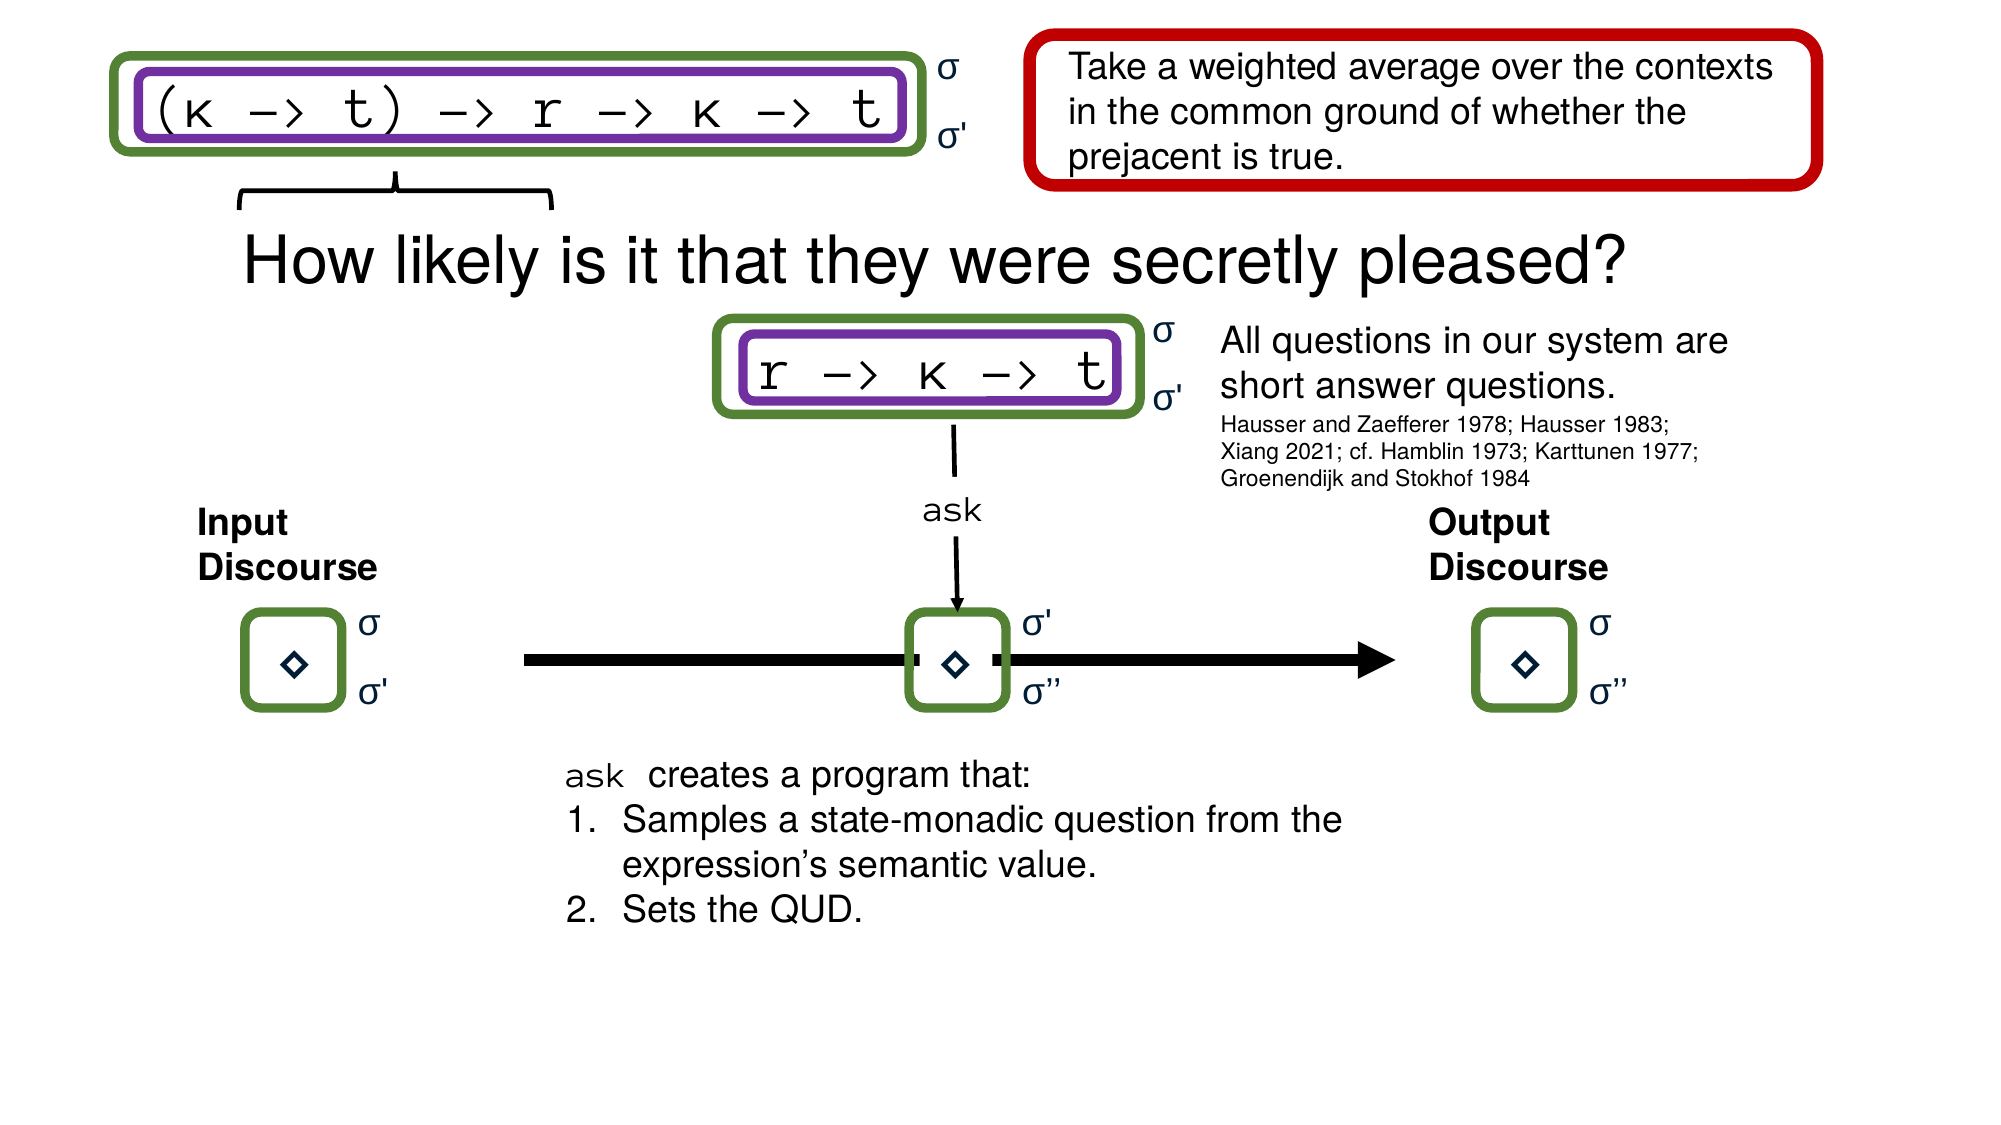

σ

(κ -> t) -> r -> κ -> t
σ'

Take a weighted average over the contexts in the common ground of whether the prejacent is true.
How likely is it that they were secretly pleased?
σ

r -> κ -> t
σ'

All questions in our system are short answer questions.
Hausser and Zaefferer 1978; Hausser 1983; Xiang 2021; cf. Hamblin 1973; Karttunen 1977; Groenendijk and Stokhof 1984
ask
σ'

⋄
σ’’
Input
Discourse
Output
Discourse
σ

⋄
σ'
σ

⋄
σ’’
ask creates a program that:
Samples a state-monadic question from the expression’s semantic value.
Sets the QUD.